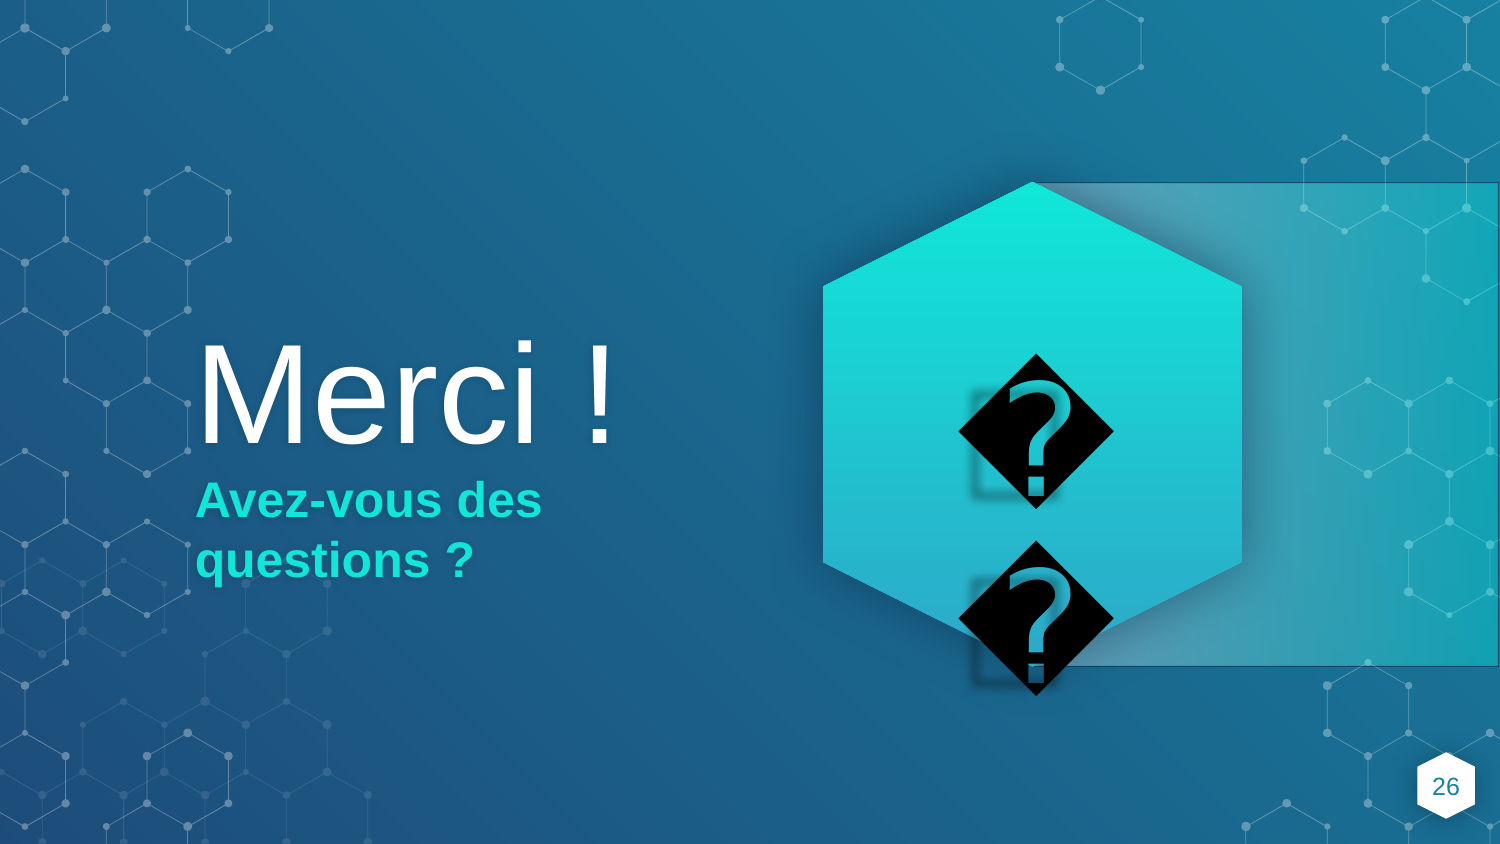

Merci !
🐝
Avez-vous des questions ?

26